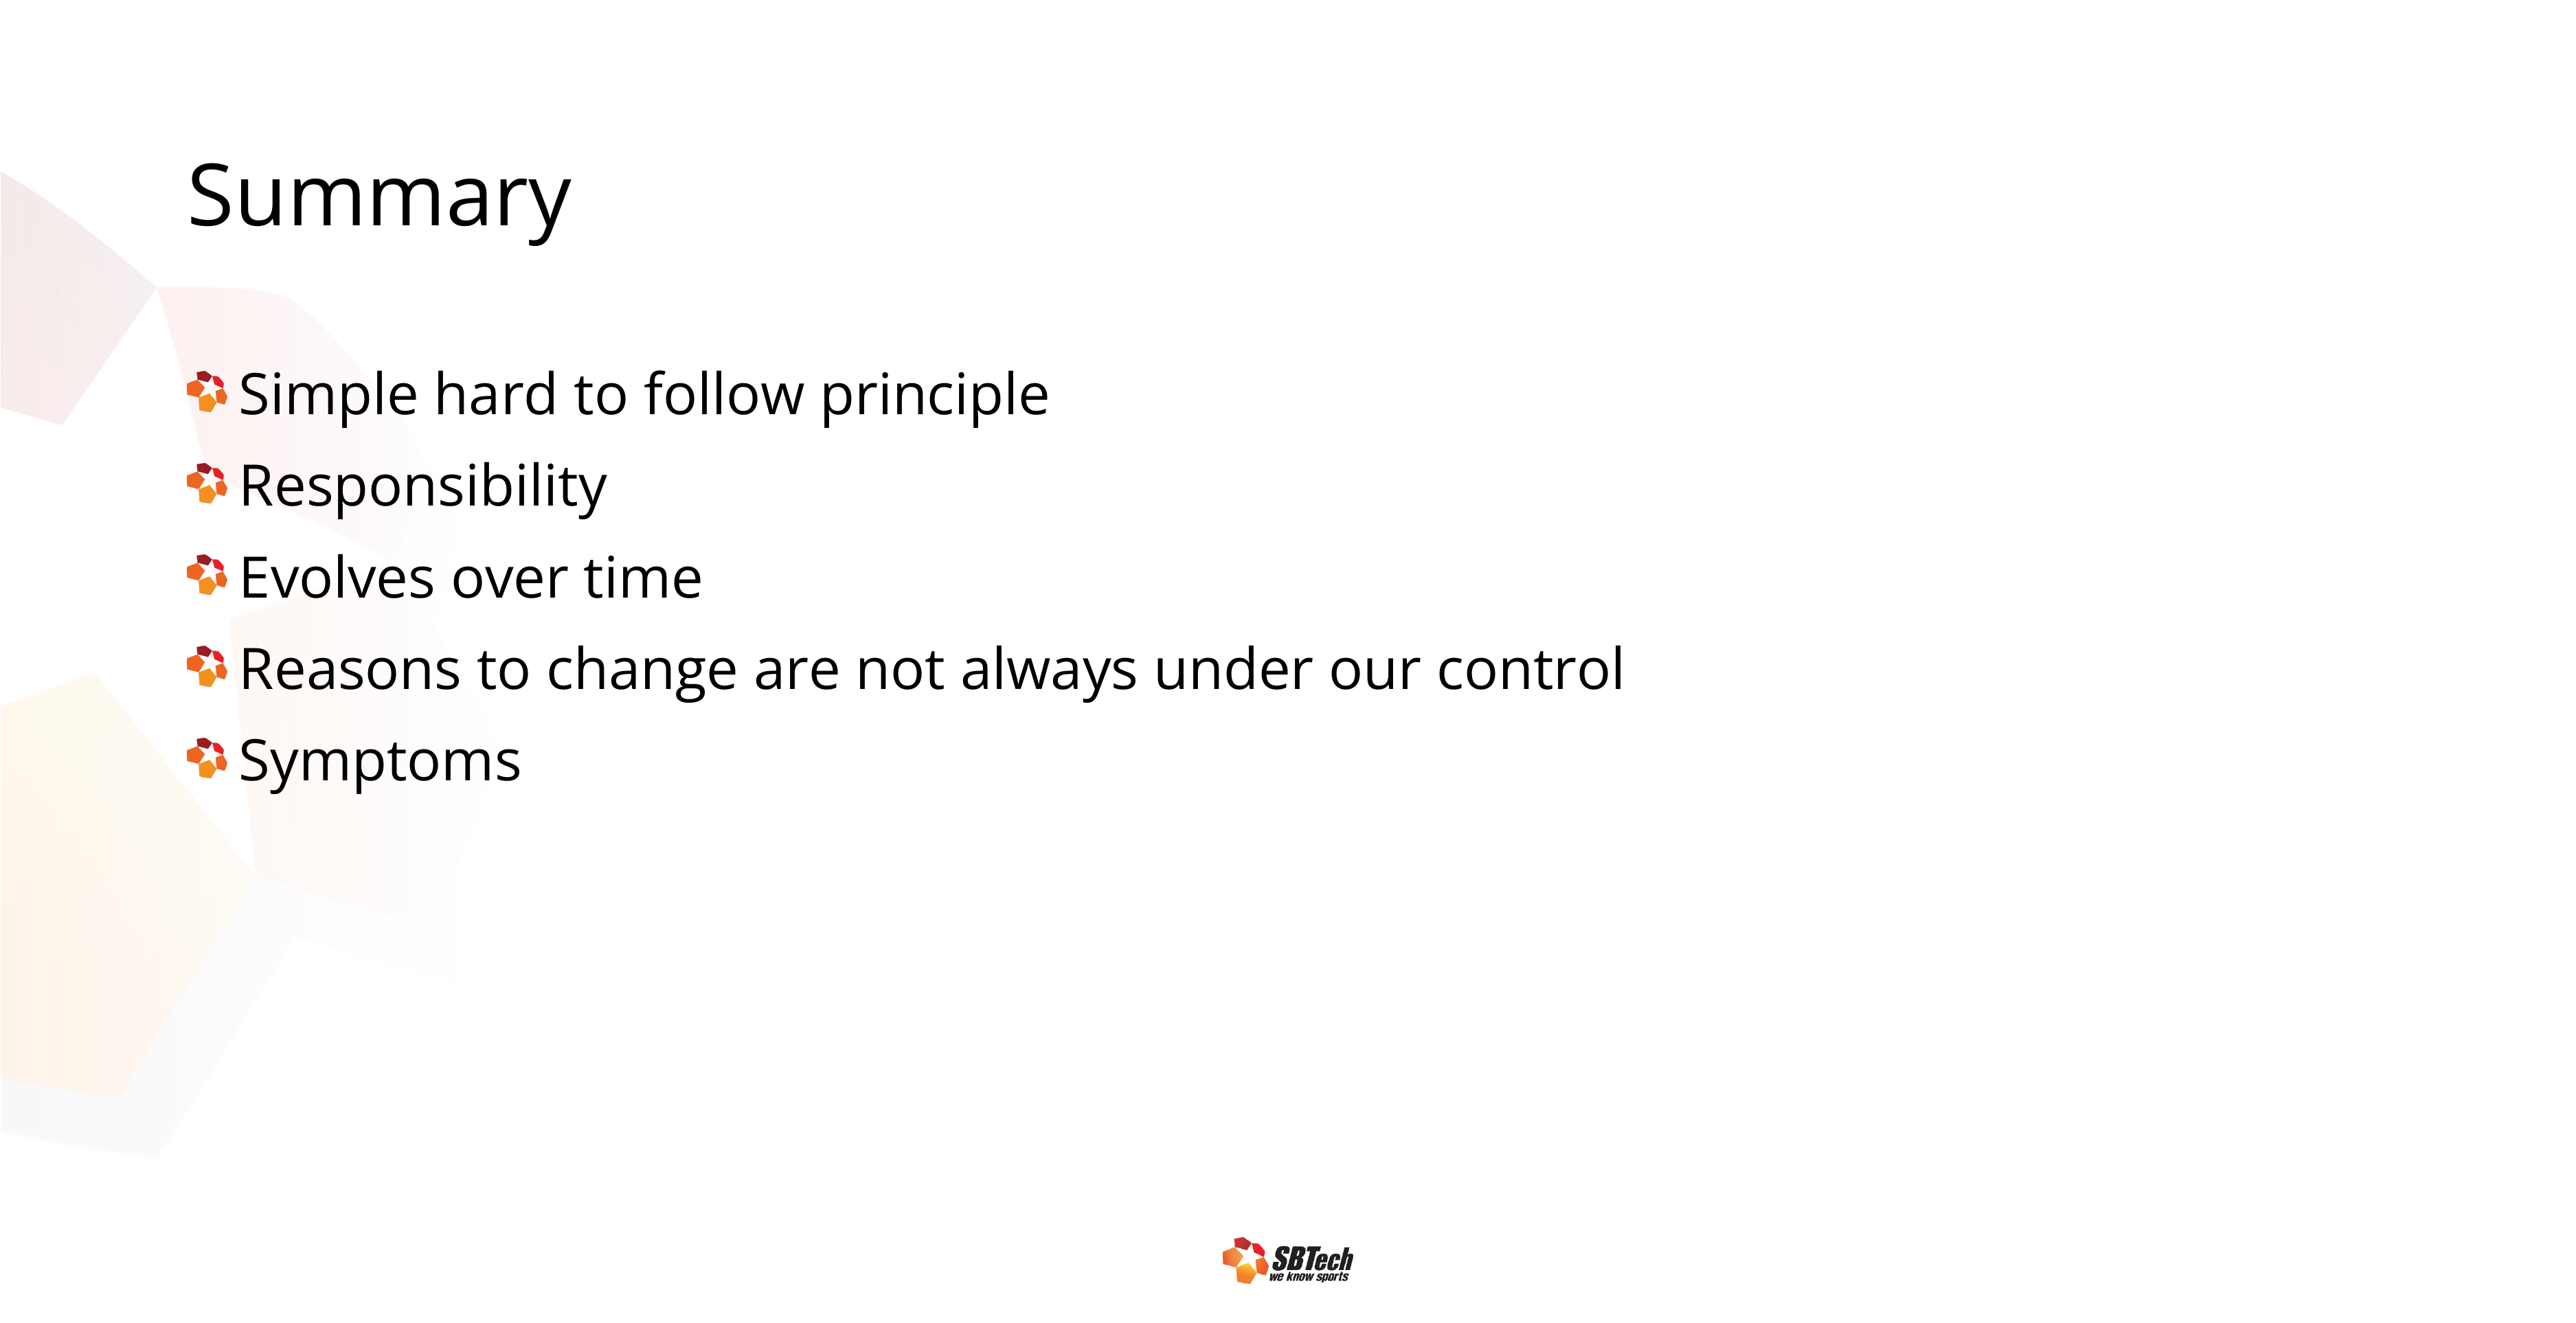

# Summary
Simple hard to follow principle
Responsibility
Evolves over time
Reasons to change are not always under our control
Symptoms